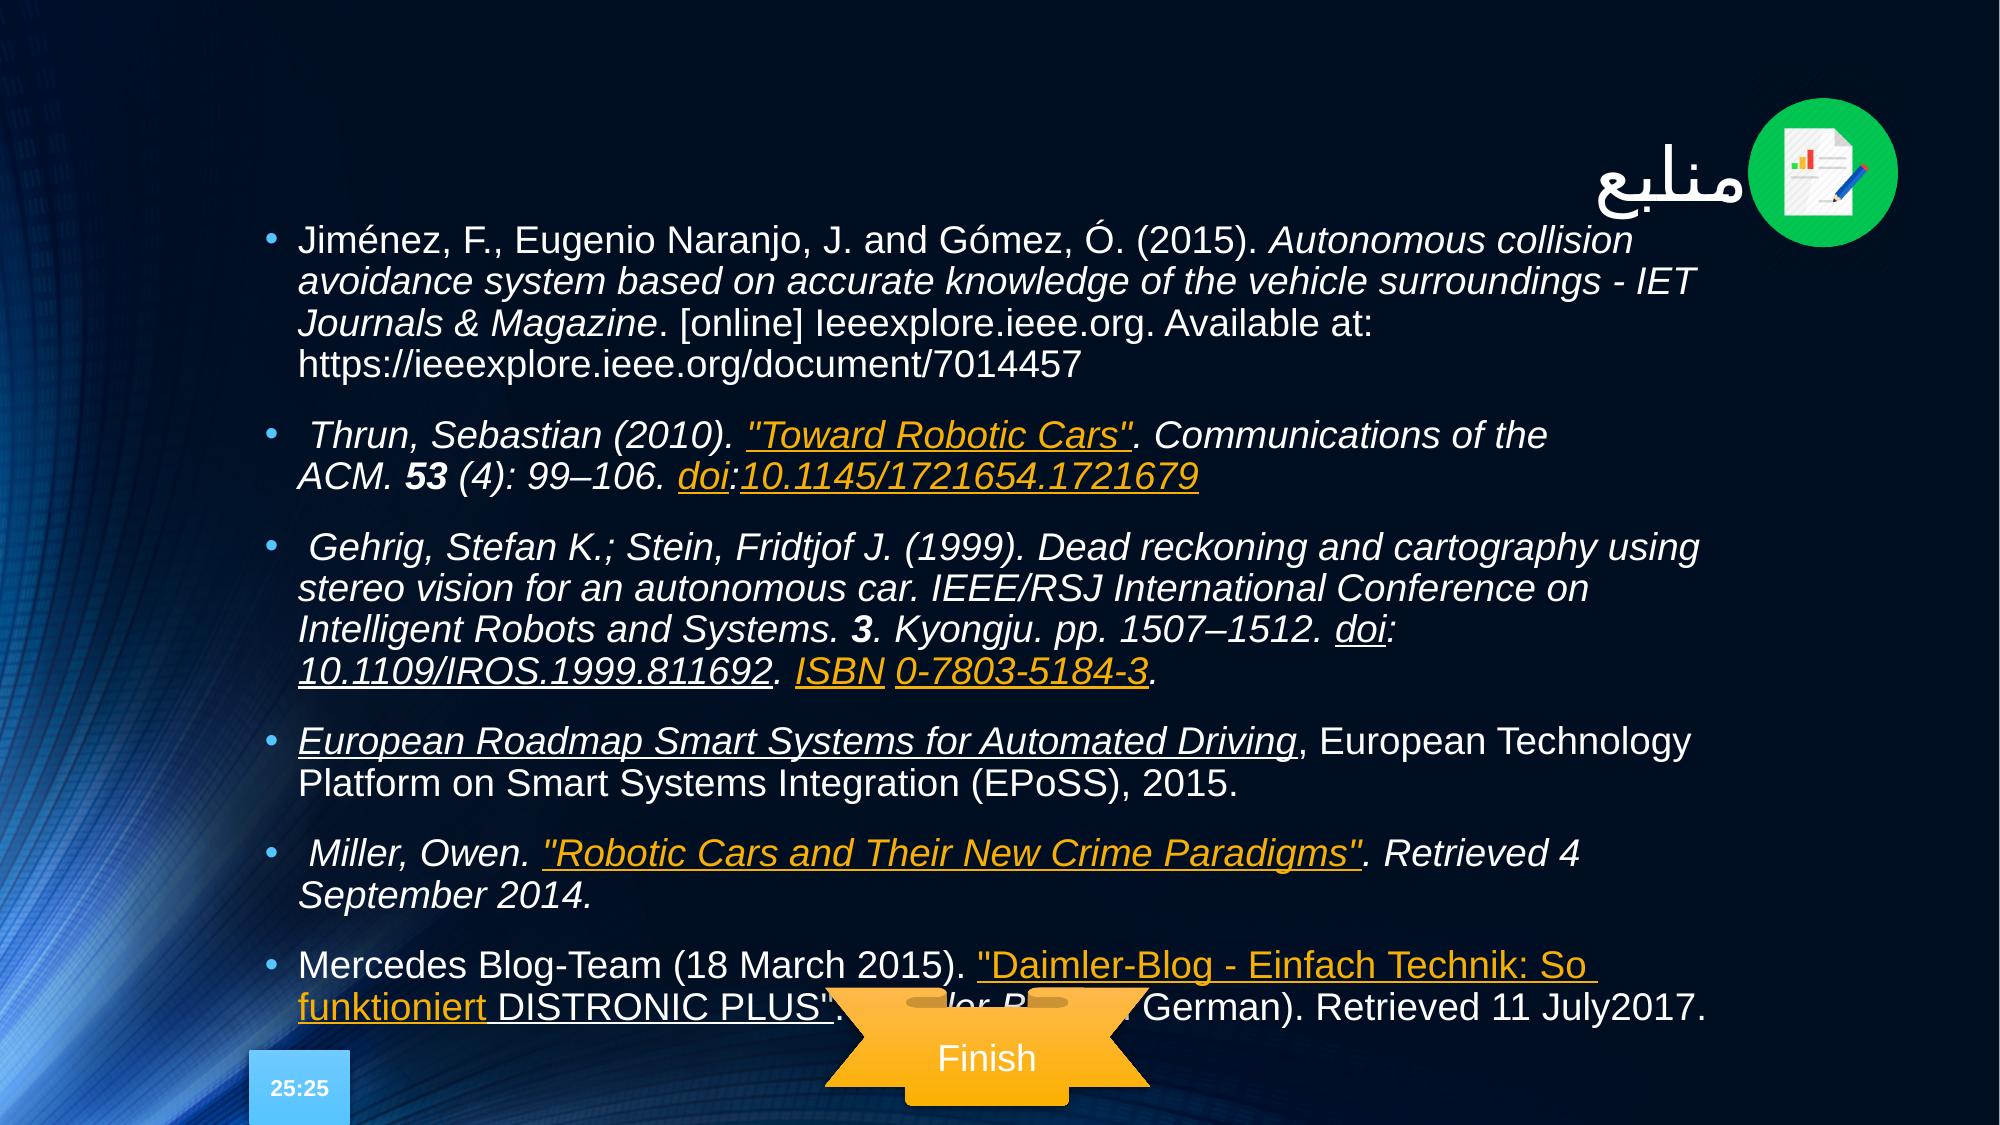

# منابع
Jiménez, F., Eugenio Naranjo, J. and Gómez, Ó. (2015). Autonomous collision avoidance system based on accurate knowledge of the vehicle surroundings - IET Journals & Magazine. [online] Ieeexplore.ieee.org. Available at: https://ieeexplore.ieee.org/document/7014457
 Thrun, Sebastian (2010). "Toward Robotic Cars". Communications of the ACM. 53 (4): 99–106. doi:10.1145/1721654.1721679
 Gehrig, Stefan K.; Stein, Fridtjof J. (1999). Dead reckoning and cartography using stereo vision for an autonomous car. IEEE/RSJ International Conference on Intelligent Robots and Systems. 3. Kyongju. pp. 1507–1512. doi:10.1109/IROS.1999.811692. ISBN 0-7803-5184-3.
European Roadmap Smart Systems for Automated Driving, European Technology Platform on Smart Systems Integration (EPoSS), 2015.
 Miller, Owen. "Robotic Cars and Their New Crime Paradigms". Retrieved 4 September 2014.
Mercedes Blog-Team (18 March 2015). "Daimler-Blog - Einfach Technik: So funktioniert DISTRONIC PLUS". Daimler-Blog (in German). Retrieved 11 July2017.
Finish
25:25